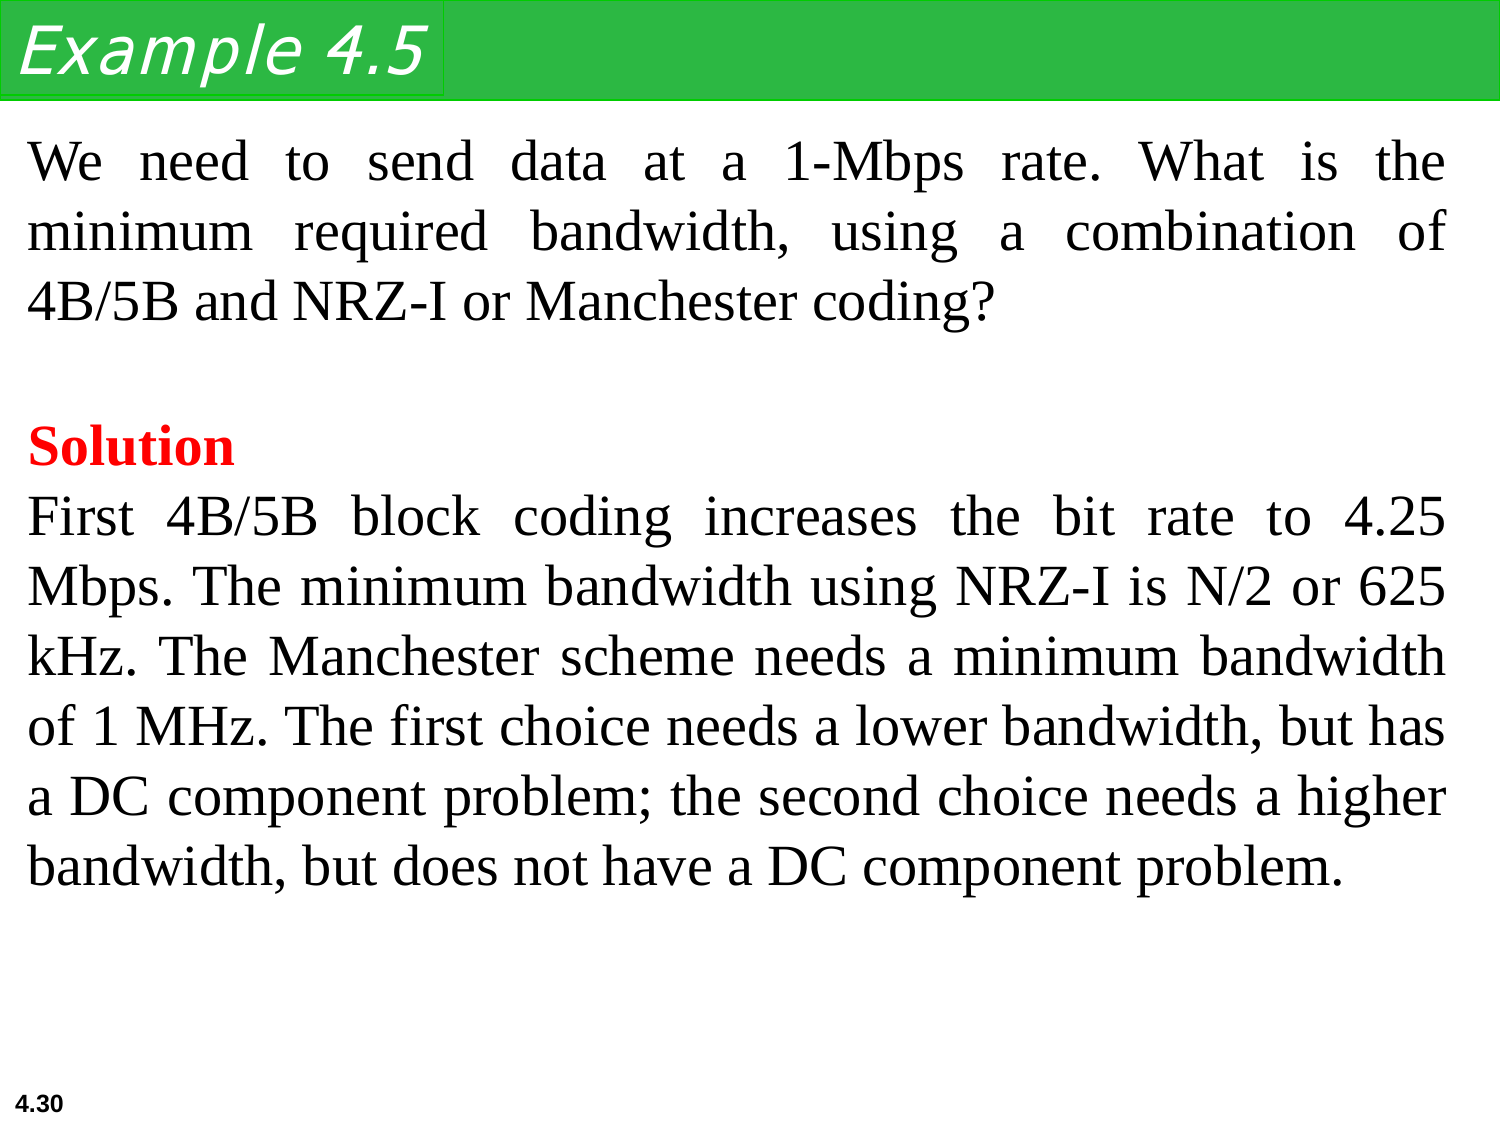

Example 4.5
We need to send data at a 1-Mbps rate. What is the minimum required bandwidth, using a combination of 4B/5B and NRZ-I or Manchester coding?
Solution
First 4B/5B block coding increases the bit rate to 4.25 Mbps. The minimum bandwidth using NRZ-I is N/2 or 625 kHz. The Manchester scheme needs a minimum bandwidth of 1 MHz. The first choice needs a lower bandwidth, but has a DC component problem; the second choice needs a higher bandwidth, but does not have a DC component problem.
4.30